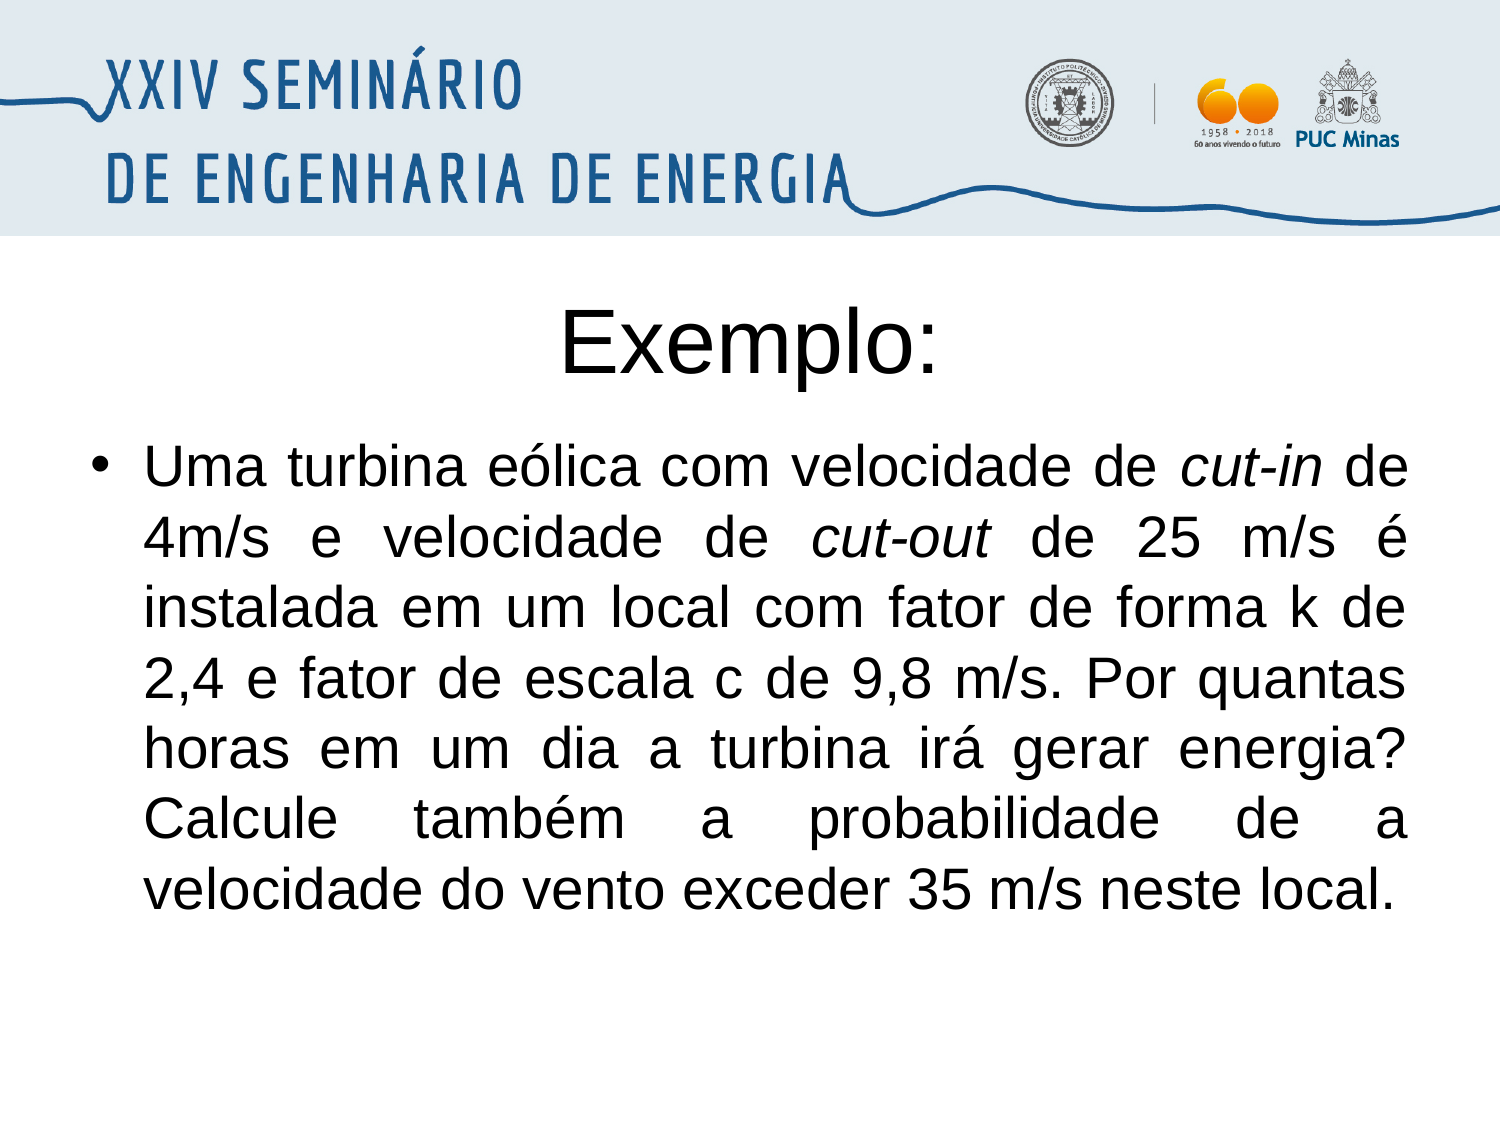

# Exemplo:
Uma turbina eólica com velocidade de cut-in de 4m/s e velocidade de cut-out de 25 m/s é instalada em um local com fator de forma k de 2,4 e fator de escala c de 9,8 m/s. Por quantas horas em um dia a turbina irá gerar energia? Calcule também a probabilidade de a velocidade do vento exceder 35 m/s neste local.